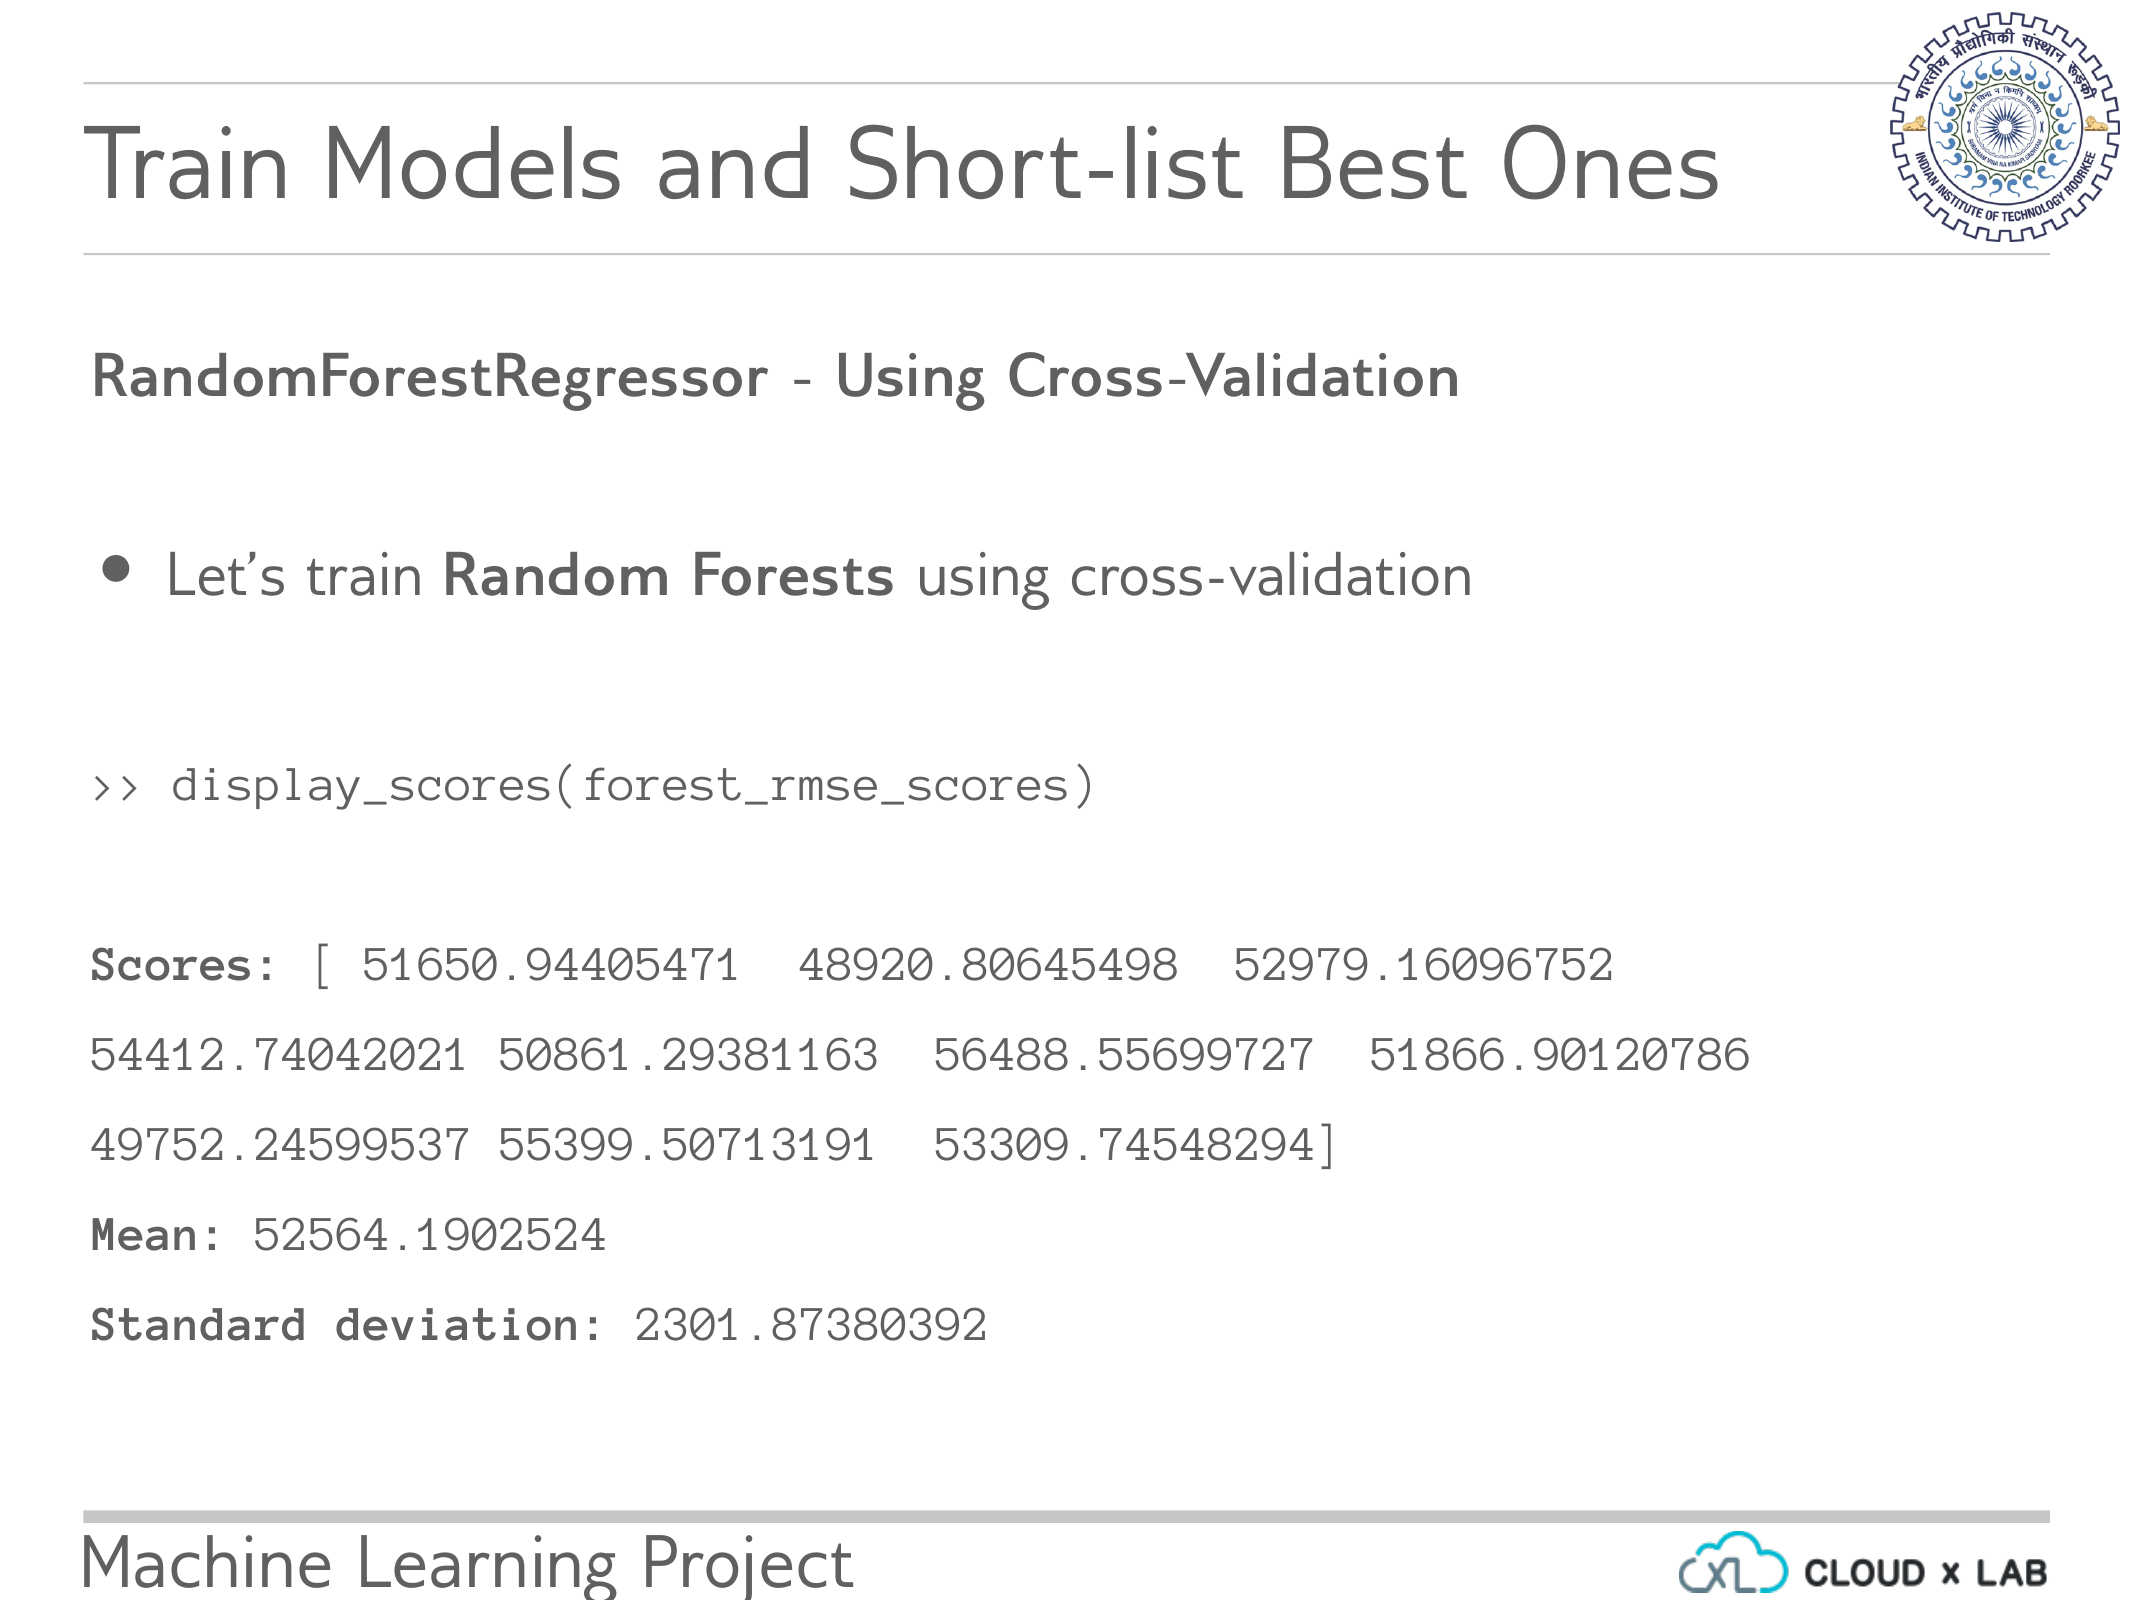

Train Models and Short-list Best Ones
RandomForestRegressor - Using Cross-Validation

Let’s train Random Forests using cross-validation

>> display_scores(forest_rmse_scores)

Scores: [ 51650.94405471  48920.80645498  52979.16096752  54412.74042021 50861.29381163  56488.55699727  51866.90120786  49752.24599537 55399.50713191  53309.74548294]
Mean: 52564.1902524
Standard deviation: 2301.87380392